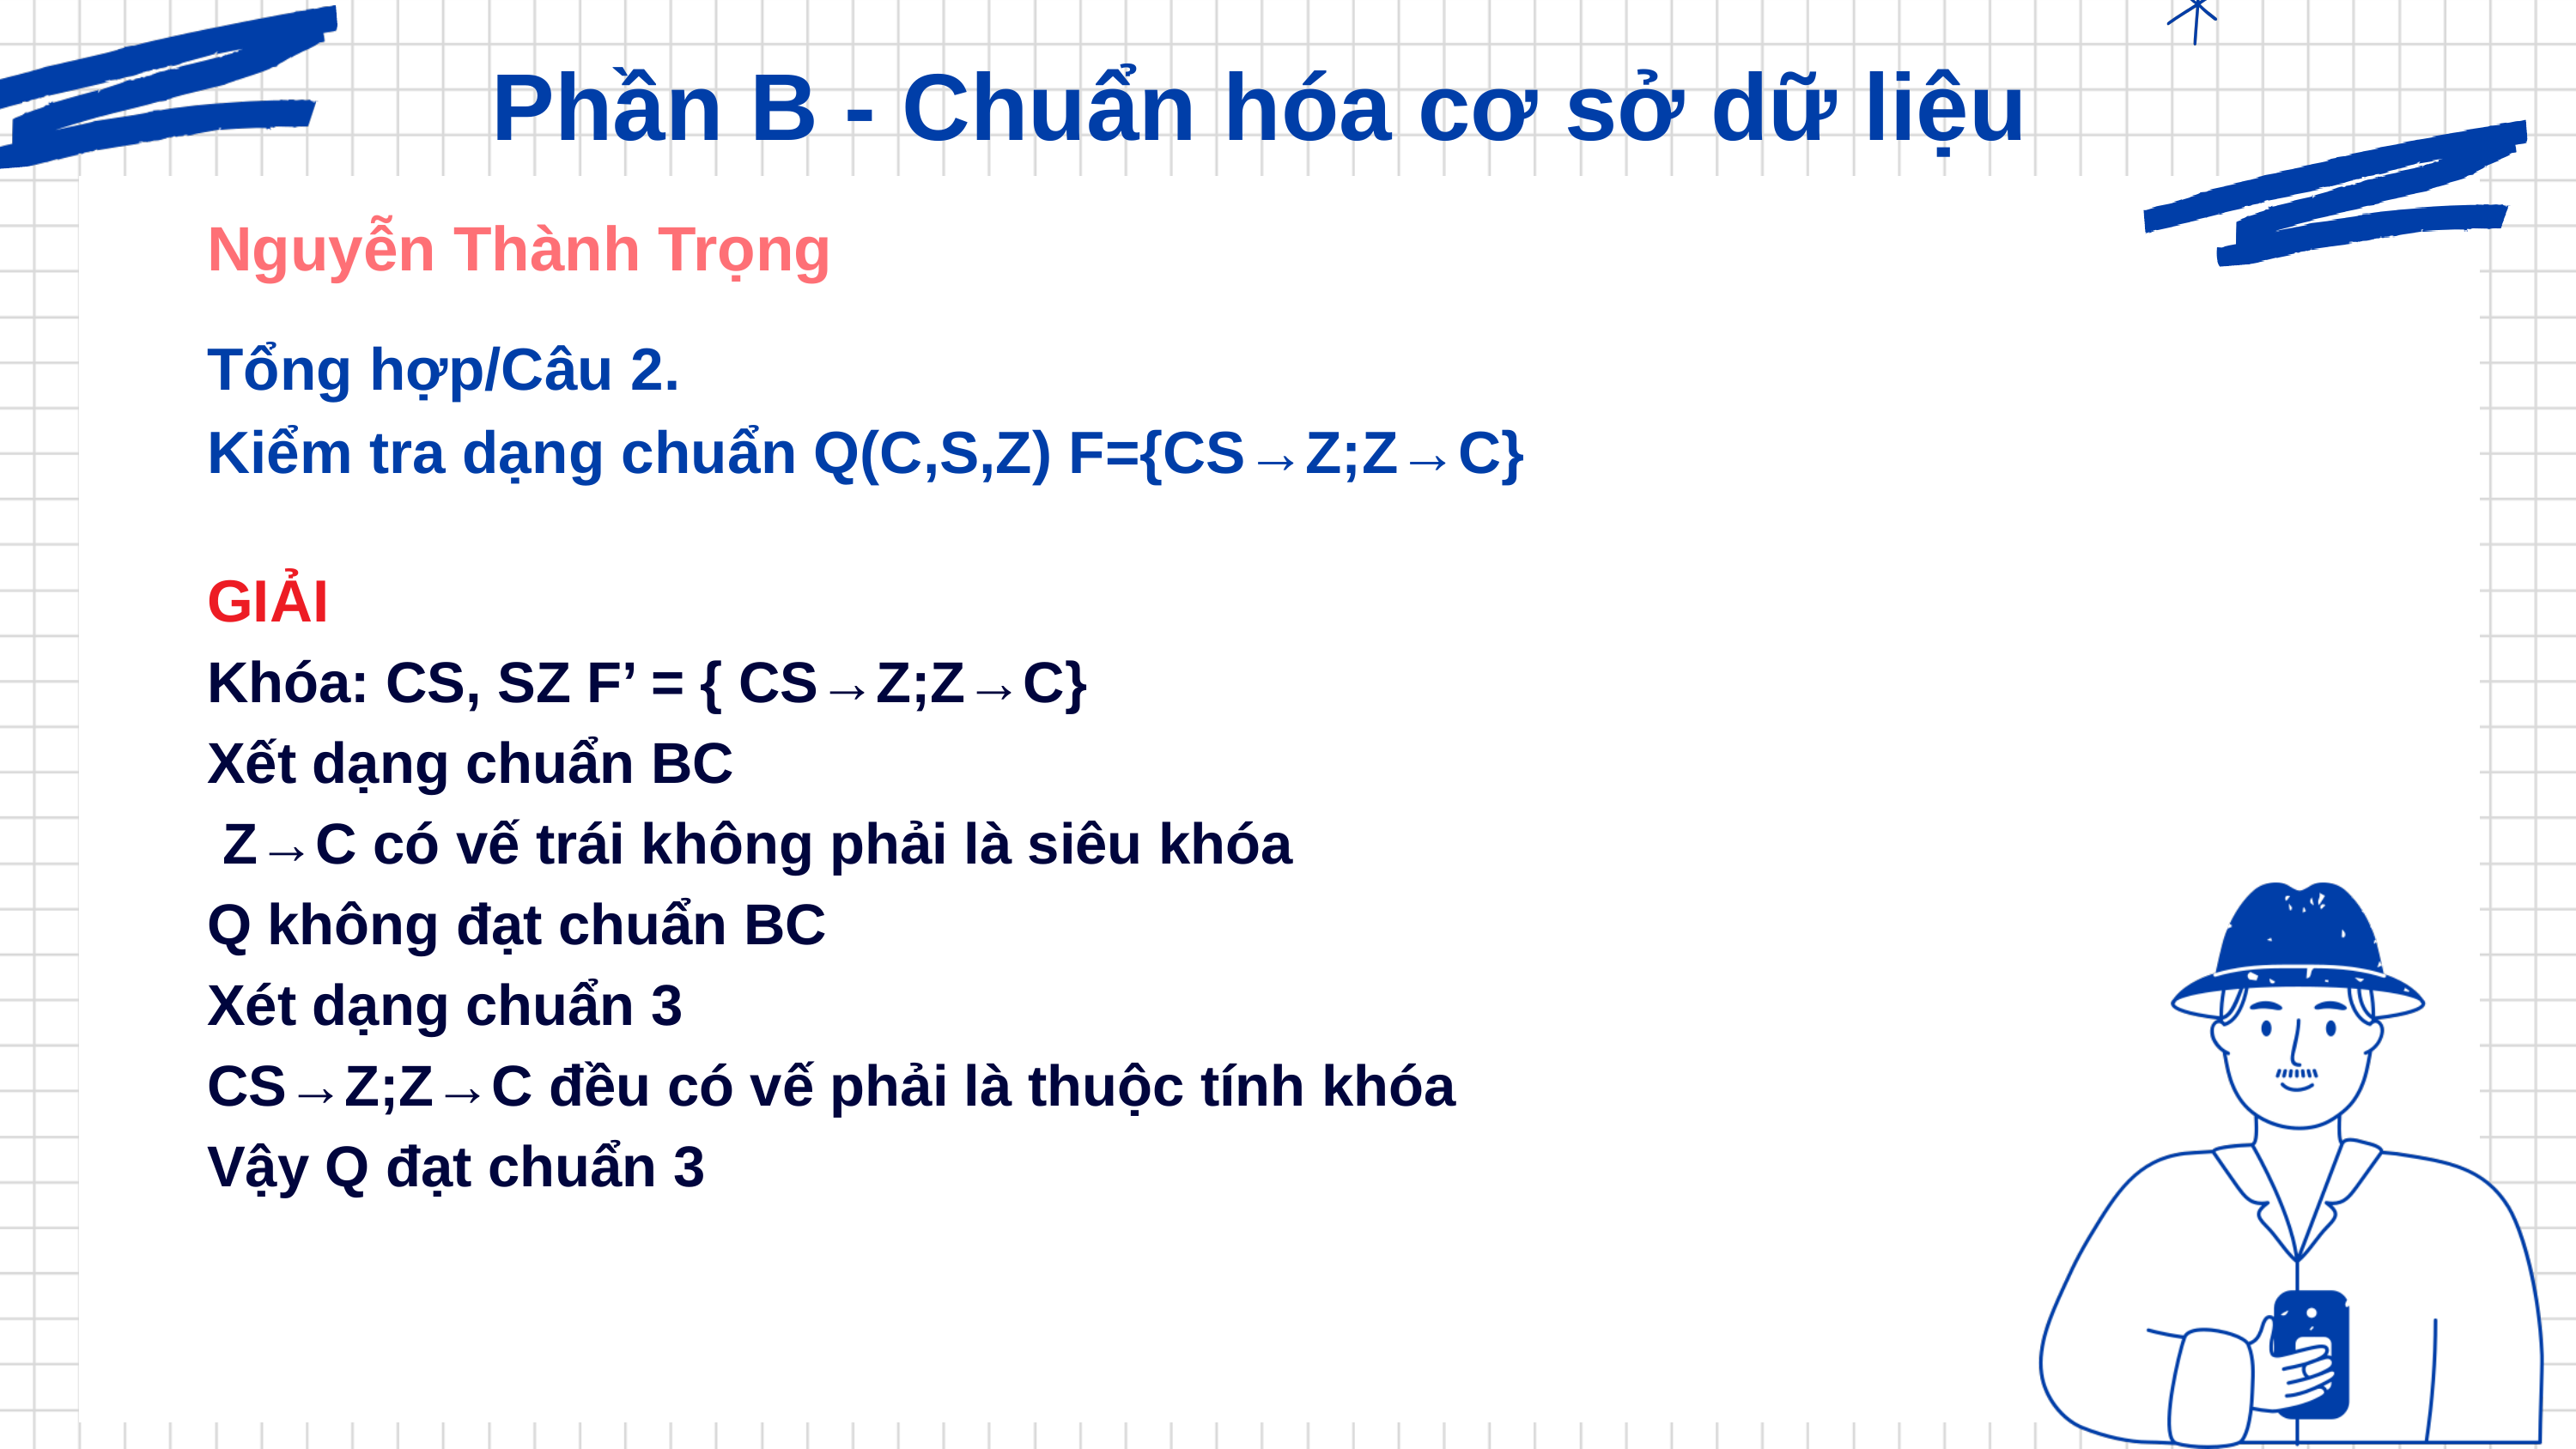

Phần B - Chuẩn hóa cơ sở dữ liệu

Nguyễn Thành Trọng
Tổng hợp/Câu 2.
Kiểm tra dạng chuẩn Q(C,S,Z) F={CS→Z;Z→C}

GIẢI
Khóa: CS, SZ F’ = { CS→Z;Z→C}
Xết dạng chuẩn BC
 Z→C có vế trái không phải là siêu khóa
Q không đạt chuẩn BC
Xét dạng chuẩn 3
CS→Z;Z→C đều có vế phải là thuộc tính khóa
Vậy Q đạt chuẩn 3